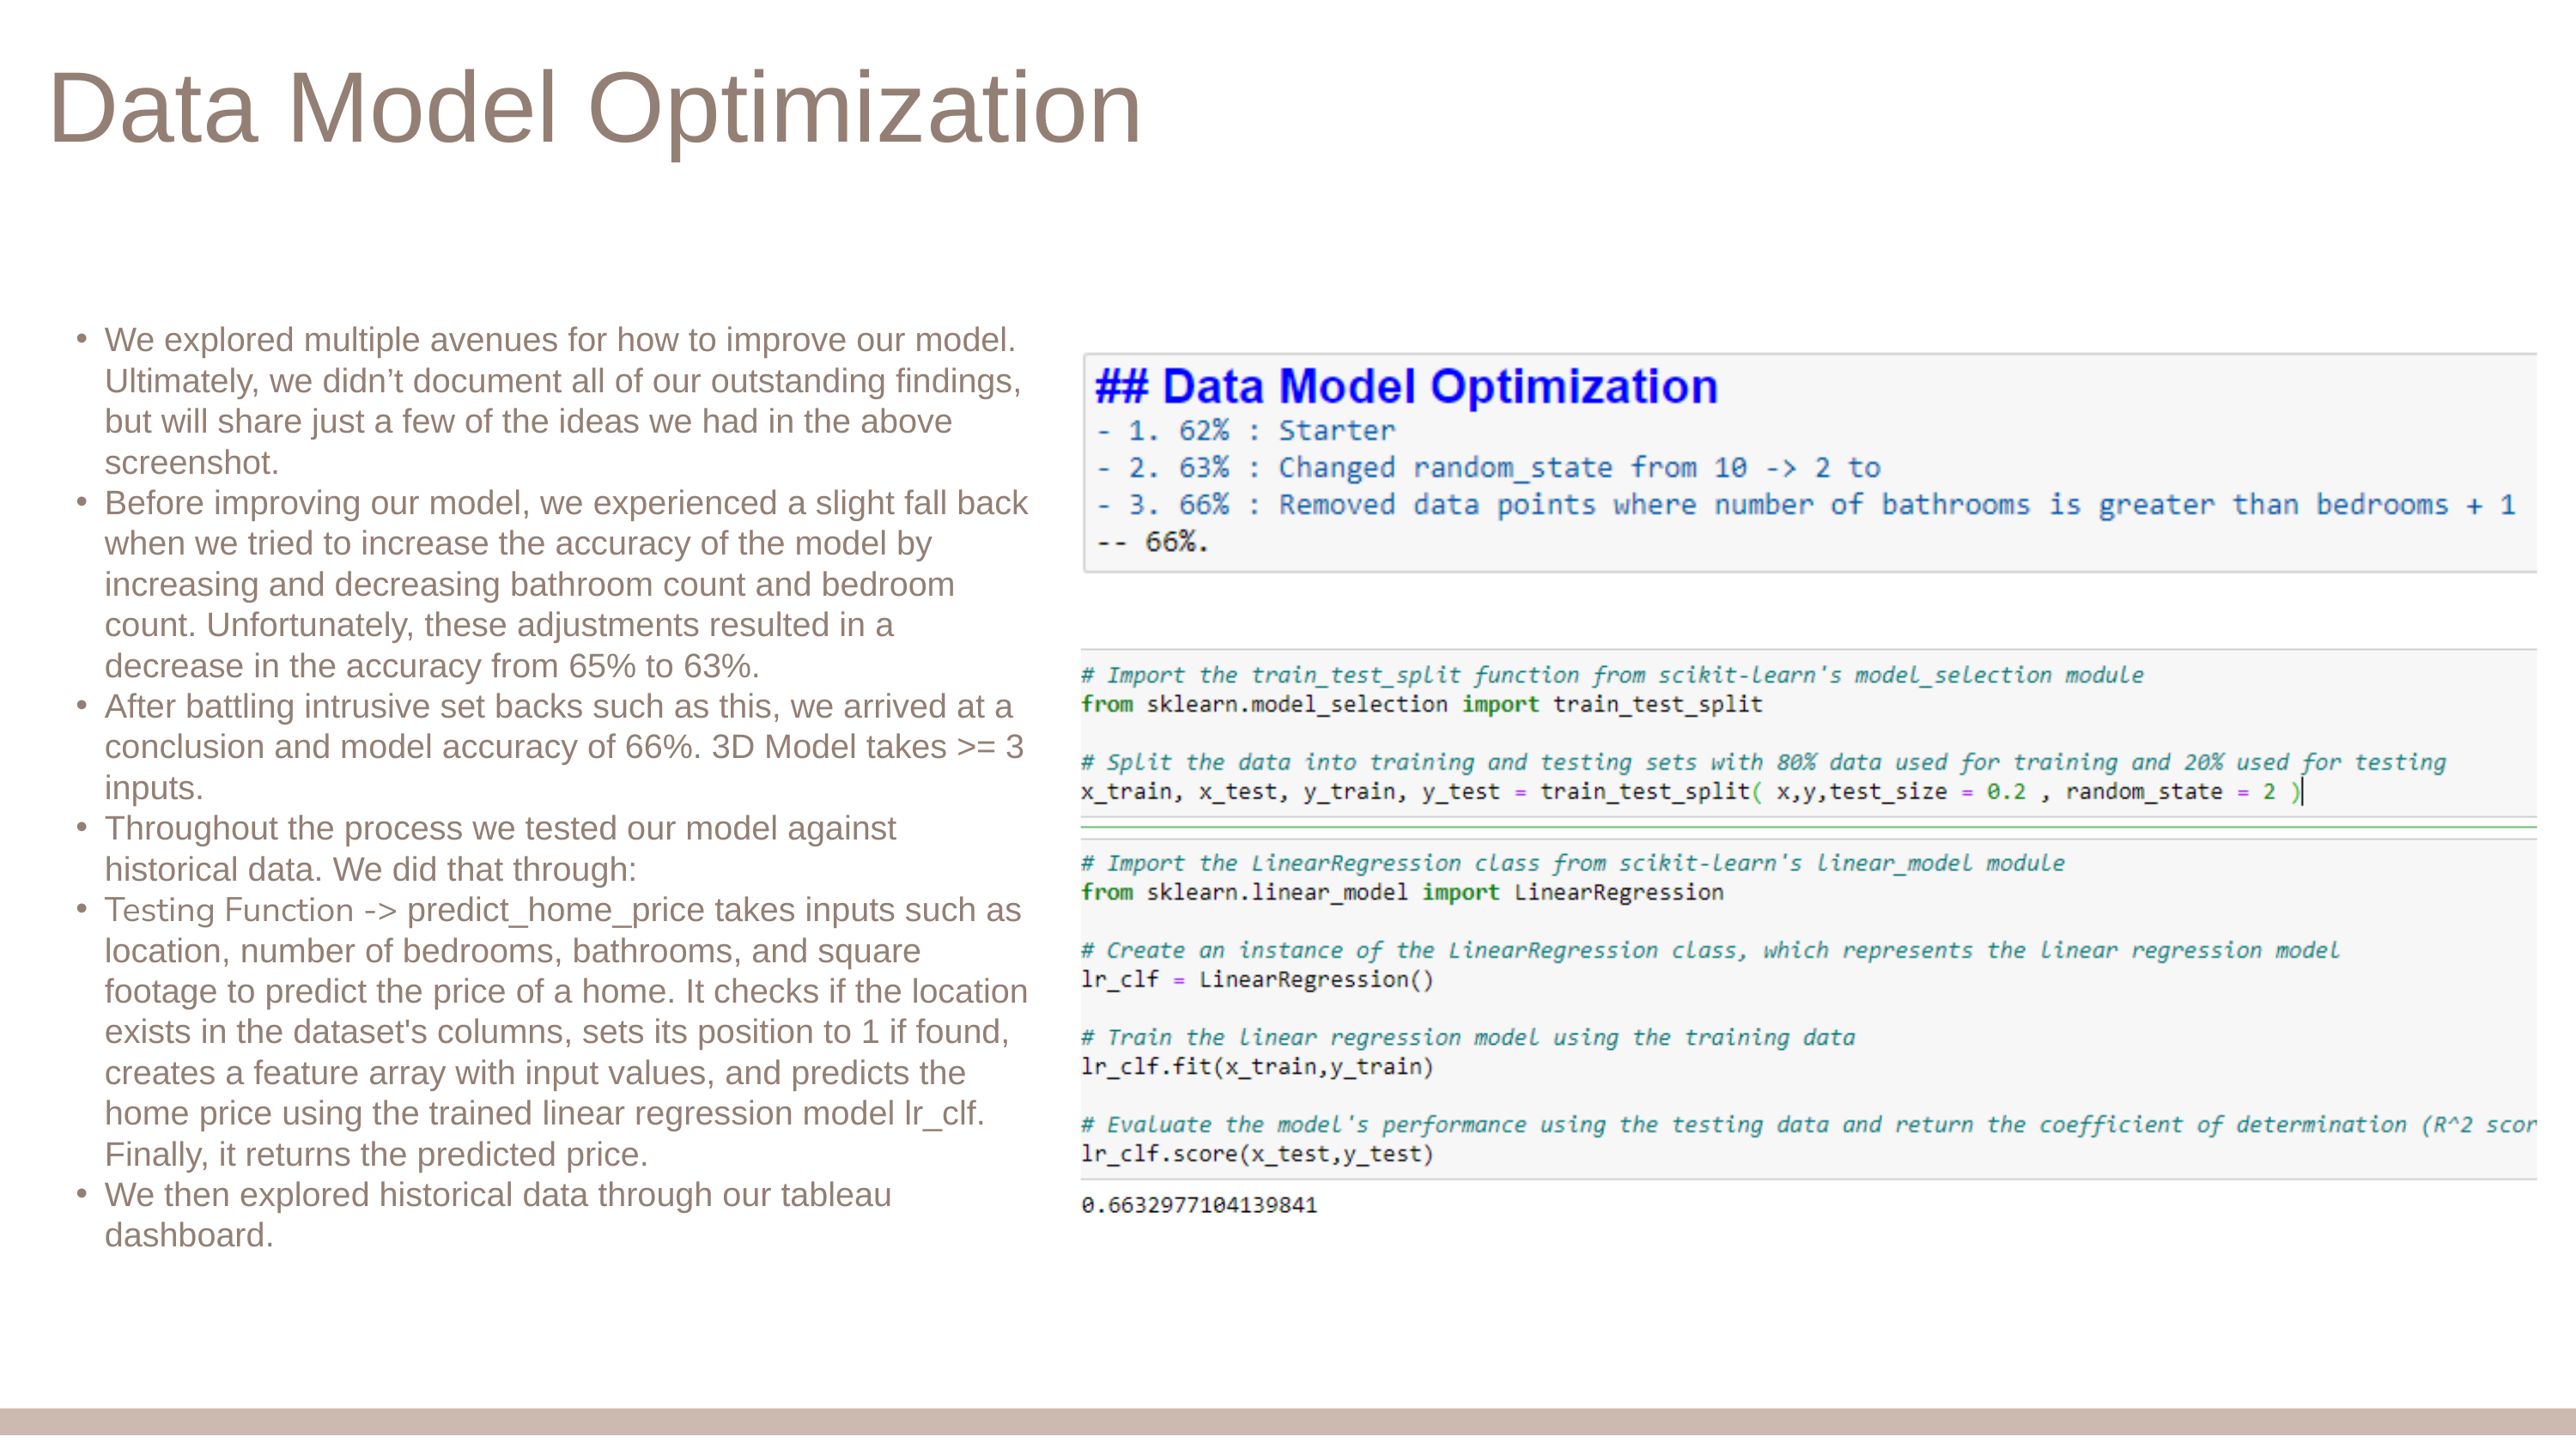

Data Model Optimization

We explored multiple avenues for how to improve our model. Ultimately, we didn’t document all of our outstanding findings, but will share just a few of the ideas we had in the above screenshot.
Before improving our model, we experienced a slight fall back when we tried to increase the accuracy of the model by increasing and decreasing bathroom count and bedroom count. Unfortunately, these adjustments resulted in a decrease in the accuracy from 65% to 63%.
After battling intrusive set backs such as this, we arrived at a conclusion and model accuracy of 66%. 3D Model takes >= 3 inputs.
Throughout the process we tested our model against historical data. We did that through:
Testing Function -> predict_home_price takes inputs such as location, number of bedrooms, bathrooms, and square footage to predict the price of a home. It checks if the location exists in the dataset's columns, sets its position to 1 if found, creates a feature array with input values, and predicts the home price using the trained linear regression model lr_clf. Finally, it returns the predicted price.
We then explored historical data through our tableau dashboard.